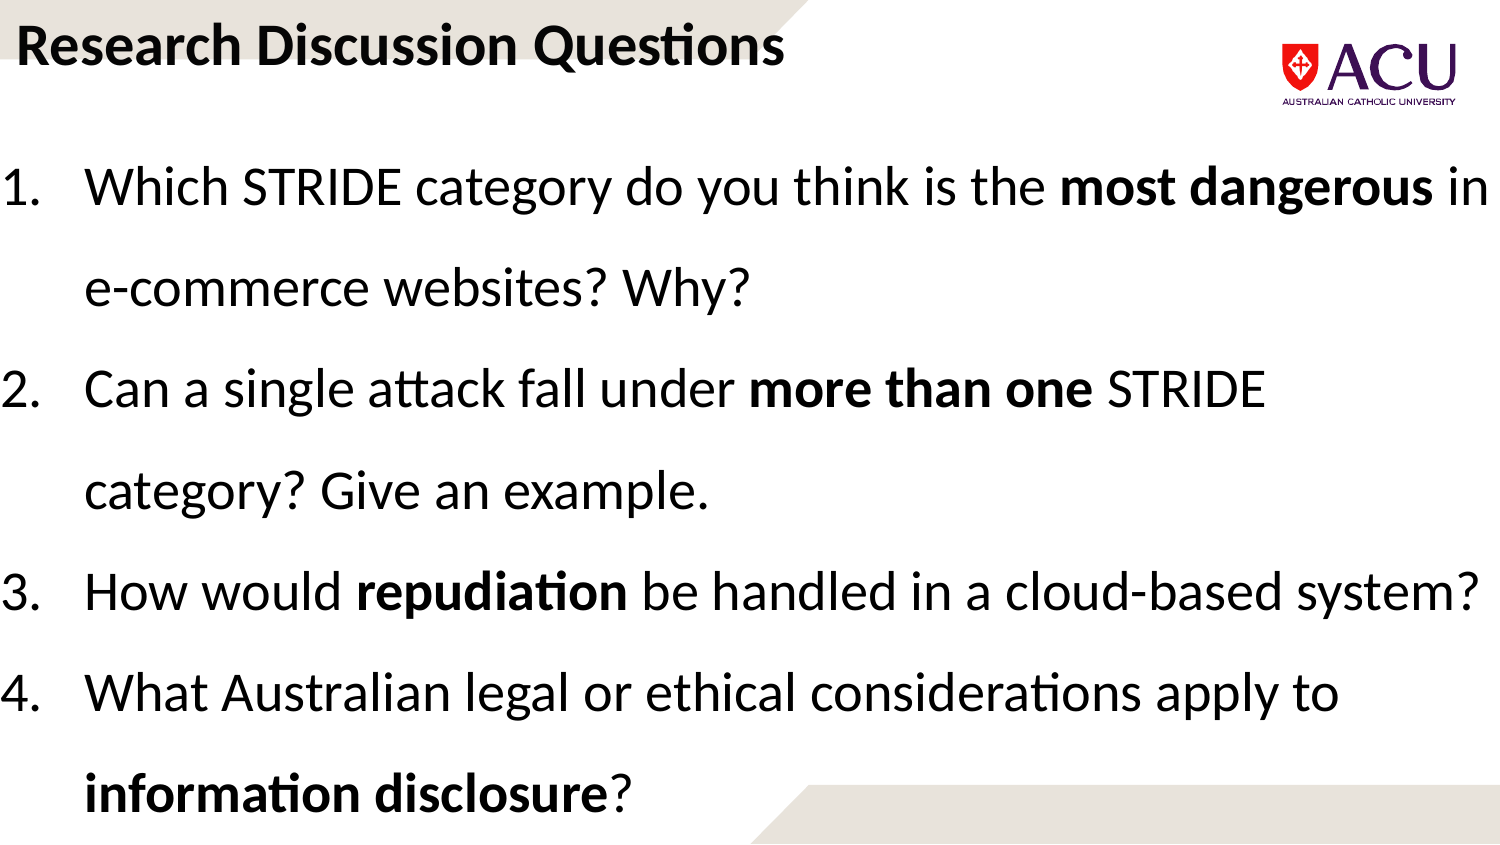

# Research Discussion Questions
Which STRIDE category do you think is the most dangerous in e-commerce websites? Why?
Can a single attack fall under more than one STRIDE category? Give an example.
How would repudiation be handled in a cloud-based system?
What Australian legal or ethical considerations apply to information disclosure?